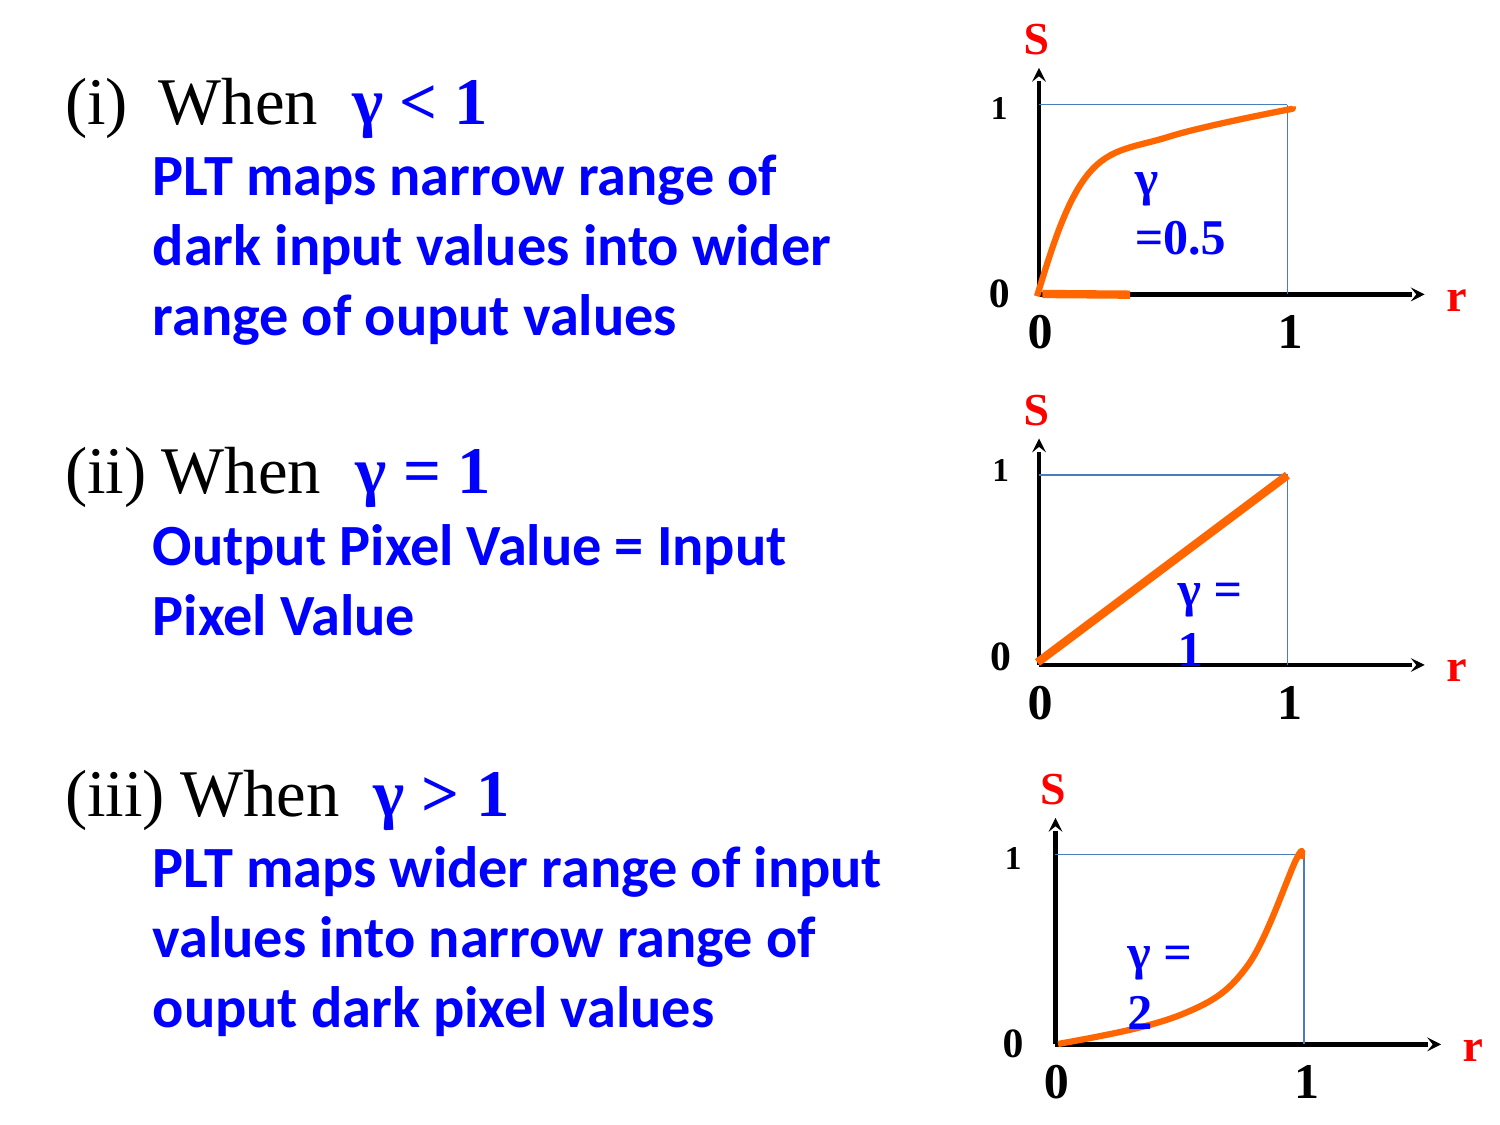

S

1

0
0                  1
r

γ =0.5
When  γ < 1
PLT maps narrow range of dark input values into wider range of ouput values
S
0                  1
r

1

0
γ = 1
(ii) When  γ = 1
Output Pixel Value = Input Pixel Value
(iii) When  γ > 1
PLT maps wider range of input values into narrow range of ouput dark pixel values
S
0                  1
r

1

0
γ = 2